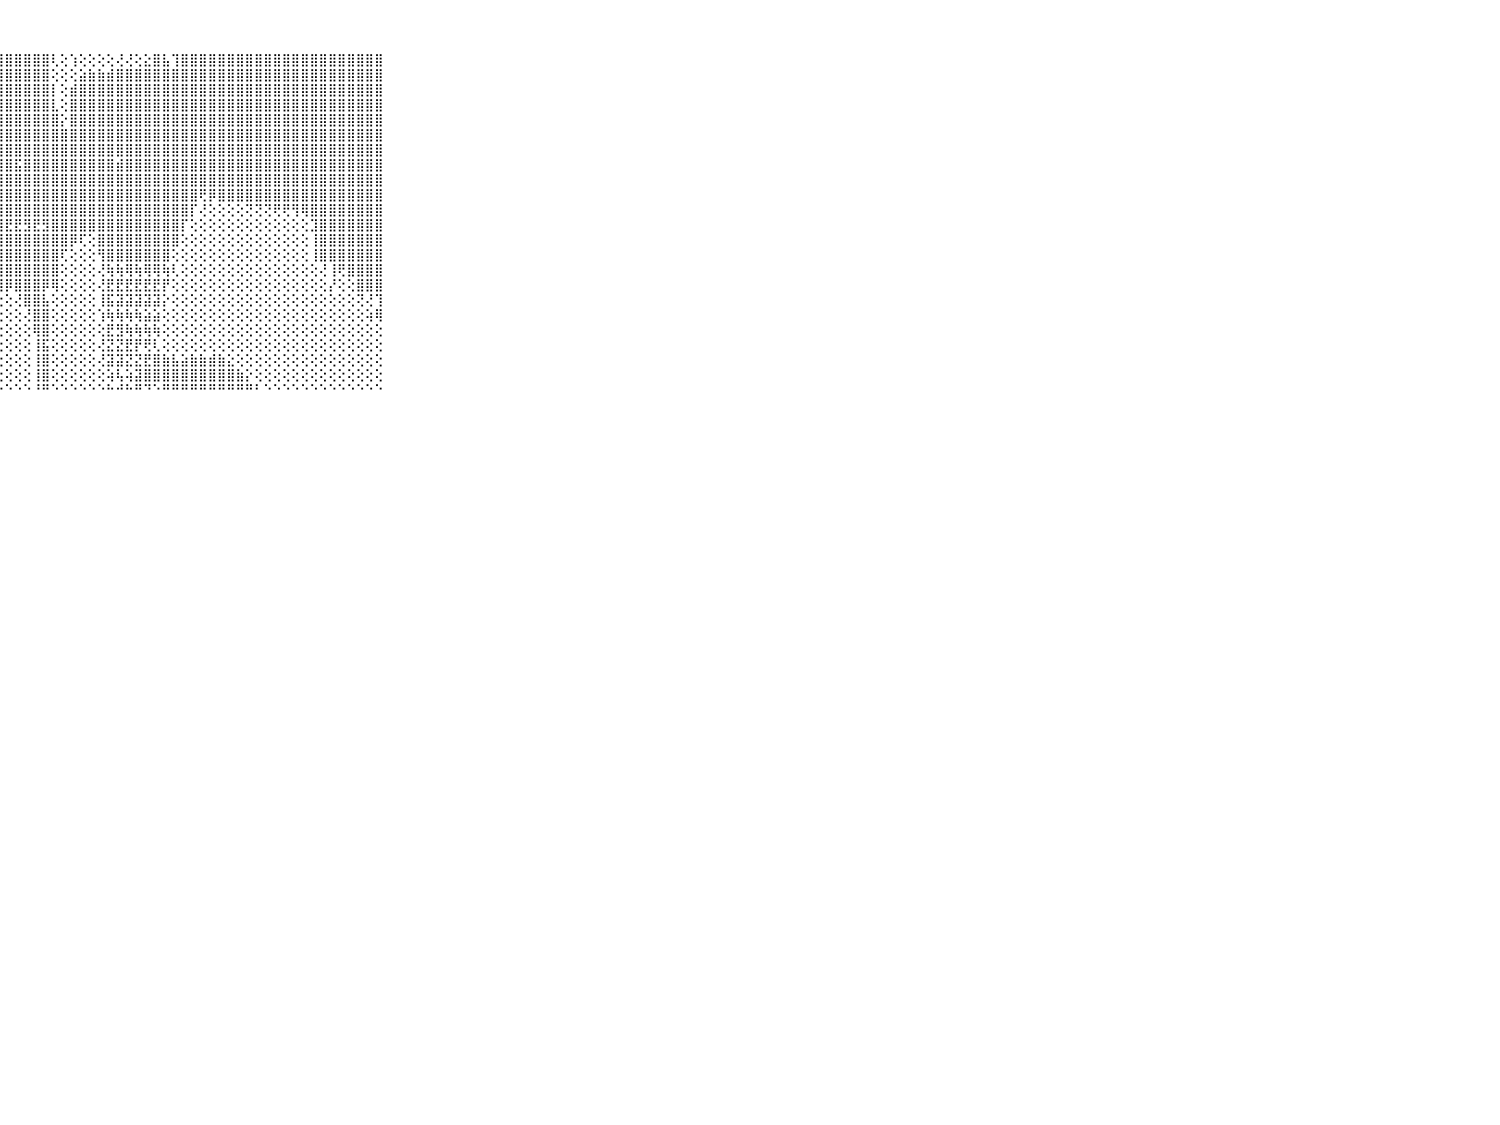

⠀⠀⠀⠀⠀⠀⠀⠀⠀⠀⠀⣿⣿⣿⣿⣿⣿⣿⣿⣿⣿⣿⣿⣿⣿⣿⣿⣿⣿⣿⣿⣿⣿⢇⢕⢱⢕⢕⢕⢕⢜⢜⢕⣕⣿⣧⢹⣿⣿⣿⣿⣿⣿⣿⣿⣿⣿⣿⣿⣿⣿⣿⣿⣿⣿⣿⣿⣿⣿⠀⠀⠀⠀⠀⠀⠀⠀⠀⠀⠀⠀
⠀⠀⠀⠀⠀⠀⠀⠀⠀⠀⠀⣿⣿⣿⣿⣿⣿⣿⣿⣿⣿⣿⣿⣿⣿⣿⣿⣿⣿⣿⣿⣿⣿⢕⢕⢕⣵⣷⣷⣾⣿⣿⣿⣿⣿⣿⣿⣿⣿⣿⣿⣿⣿⣿⣿⣿⣿⣿⣿⣿⣿⣿⣿⣿⣿⣿⣿⣿⣿⠀⠀⠀⠀⠀⠀⠀⠀⠀⠀⠀⠀
⠀⠀⠀⠀⠀⠀⠀⠀⠀⠀⠀⣿⣿⣿⣿⣿⣿⣿⣿⣿⣿⣿⣿⣿⣿⣿⣿⣿⣿⣿⣿⣿⣿⡇⢕⣾⣿⣿⣿⣿⣿⣿⣿⣿⣿⣿⣿⣿⣿⣿⣿⣿⣿⣿⣿⣿⣿⣿⣿⣿⣿⣿⣿⣿⣿⣿⣿⣿⣿⠀⠀⠀⠀⠀⠀⠀⠀⠀⠀⠀⠀
⠀⠀⠀⠀⠀⠀⠀⠀⠀⠀⠀⣿⣿⣿⣿⣿⣿⣿⣿⣿⣿⣿⣿⣿⣿⣿⣿⣿⣿⣿⣿⣿⣿⣇⢕⣿⣿⣿⣿⣿⣿⣿⣿⣿⣿⣿⣿⣿⣿⣿⣿⣿⣿⣿⣿⣿⣿⣿⣿⣿⣿⣿⣿⣿⣿⣿⣿⣿⣿⠀⠀⠀⠀⠀⠀⠀⠀⠀⠀⠀⠀
⠀⠀⠀⠀⠀⠀⠀⠀⠀⠀⠀⣿⣿⣿⣿⣿⣿⣿⣿⣿⣿⣿⣿⣿⣿⣿⣿⣿⣿⣿⣿⣿⣿⣿⡕⣿⣿⣿⣿⣿⣿⣿⣿⣿⣿⣿⣿⣿⣿⣿⣿⣿⣿⣿⣿⣿⣿⣿⣿⣿⣿⣿⣿⣿⣿⣿⣿⣿⣿⠀⠀⠀⠀⠀⠀⠀⠀⠀⠀⠀⠀
⠀⠀⠀⠀⠀⠀⠀⠀⠀⠀⠀⣿⣿⣿⣿⣿⣿⣿⣿⣿⣿⣿⣿⣿⣿⣿⣿⣿⣿⣿⣿⣿⣿⣿⣿⣿⣿⣿⣿⣿⣿⣿⣿⣿⣿⣿⣿⣿⣿⣿⣿⣿⣿⣿⣿⣿⣿⣿⣿⣿⣿⣿⣿⣿⣿⣿⣿⣿⣿⠀⠀⠀⠀⠀⠀⠀⠀⠀⠀⠀⠀
⠀⠀⠀⠀⠀⠀⠀⠀⠀⠀⠀⣿⣿⣿⣿⣿⣿⣿⣿⣿⣿⣿⣿⣿⣿⣿⣿⣿⣿⣿⣿⣿⣿⣿⣿⣿⣿⣿⣿⣿⣿⣿⣿⣿⣿⣿⣿⣿⣿⣿⣿⣿⣿⣿⣿⣿⣿⣿⣿⣿⣿⣿⣿⣿⣿⣿⣿⣿⣿⠀⠀⠀⠀⠀⠀⠀⠀⠀⠀⠀⠀
⠀⠀⠀⠀⠀⠀⠀⠀⠀⠀⠀⣿⣿⣿⣿⣿⣿⣿⣿⣿⣿⣿⣿⣿⣿⣿⣿⣿⣿⣯⣿⣿⣿⣿⣿⣿⣿⣿⣿⣿⣾⣿⣿⣿⣿⣿⣿⣿⣿⣿⣿⣿⣿⣿⣿⣿⣿⣿⣿⣿⣿⣿⣿⣿⣿⣿⣿⣿⣿⠀⠀⠀⠀⠀⠀⠀⠀⠀⠀⠀⠀
⠀⠀⠀⠀⠀⠀⠀⠀⠀⠀⠀⣿⣿⣿⣿⣿⣿⣿⣿⣿⣿⣿⣿⣿⣿⣿⣿⣿⣿⣿⣿⣿⣿⣿⣿⣿⣿⣿⣿⣿⣿⣿⣿⣿⣿⣿⣿⣿⣿⣿⣿⣿⣿⣿⣿⣿⣿⣿⣿⣿⣿⣿⣿⣿⣿⣿⣿⣿⣿⠀⠀⠀⠀⠀⠀⠀⠀⠀⠀⠀⠀
⠀⠀⠀⠀⠀⠀⠀⠀⠀⠀⠀⣿⣿⣿⣿⣿⣿⣿⣿⣿⣿⣿⣿⣿⣿⣿⣿⣿⣿⣿⣿⣿⣿⣿⣿⣿⣿⣿⣿⣿⣿⣿⣿⣿⣿⣿⣿⣿⣿⢟⡿⣿⣿⣿⣿⣿⣿⣿⣿⣿⣿⣿⣿⣿⣿⣿⣿⣿⣿⠀⠀⠀⠀⠀⠀⠀⠀⠀⠀⠀⠀
⠀⠀⠀⠀⠀⠀⠀⠀⠀⠀⠀⣿⣿⣿⣿⣿⣿⣿⣿⣿⣿⣿⣿⣿⣿⣿⣿⣿⣿⣿⣿⣿⣿⣿⣿⣿⣿⣿⣿⣿⣿⣿⣿⣿⣿⣿⣿⣿⡏⢜⢕⢕⢕⢕⢝⢝⢝⢟⢟⢻⢿⣿⣿⣿⣿⣿⣿⣿⣿⠀⠀⠀⠀⠀⠀⠀⠀⠀⠀⠀⠀
⠀⠀⠀⠀⠀⠀⠀⠀⠀⠀⠀⣿⣿⣿⣿⣿⣿⣿⣿⣿⣿⣿⣿⣿⣿⣿⣿⣿⣟⣟⣻⣟⣻⣿⣿⣿⣿⣿⣿⣿⣿⣿⣿⣿⣿⣿⣿⡏⢕⢕⢕⢕⢕⢕⢕⢕⢕⢕⢕⢕⢕⣹⣿⣿⣿⣿⣿⣿⣿⠀⠀⠀⠀⠀⠀⠀⠀⠀⠀⠀⠀
⠀⠀⠀⠀⠀⠀⠀⠀⠀⠀⠀⣿⣿⣿⣿⣿⣿⣿⣿⣿⣿⣿⣿⣿⣿⣿⣿⣿⣿⣿⣿⣿⣿⣿⣿⡿⢏⢕⣿⣿⣿⣿⣿⣿⣿⣿⣿⢕⢕⢕⢕⢕⢕⢕⢕⢕⢕⢕⢕⢕⢕⢸⣿⣿⣿⣿⣿⣿⣿⠀⠀⠀⠀⠀⠀⠀⠀⠀⠀⠀⠀
⠀⠀⠀⠀⠀⠀⠀⠀⠀⠀⠀⣿⣿⣿⣿⣿⣿⣿⣿⣿⣿⣿⣿⣿⣿⣿⣿⣿⣿⣿⣿⣿⣿⣿⢏⢕⢕⢕⢻⣿⣿⣿⣿⣿⣿⣿⢕⢕⢕⢕⢕⢕⢕⢕⢕⢕⢕⢕⢕⢕⢕⢸⣿⣿⣿⣿⣿⣿⣿⠀⠀⠀⠀⠀⠀⠀⠀⠀⠀⠀⠀
⠀⠀⠀⠀⠀⠀⠀⠀⠀⠀⠀⣿⣿⣿⣿⣿⣿⣿⣿⣿⣿⣿⣿⣿⣿⣿⣿⣿⣿⣿⣿⣿⣿⣿⢕⢕⢕⢕⢜⢷⢷⢿⢷⢿⢿⢷⢇⢕⢕⢕⢕⢕⢕⢕⢕⢕⢕⢕⢕⢕⢕⢕⢜⢸⢟⣿⣿⣿⣿⠀⠀⠀⠀⠀⠀⠀⠀⠀⠀⠀⠀
⠀⠀⠀⠀⠀⠀⠀⠀⠀⠀⠀⣿⣿⣿⣿⣿⣿⣿⣿⣿⣿⣿⣿⣿⣿⣿⣿⣿⡿⣿⣿⣿⡿⢿⢕⢕⢕⢕⢜⣟⣟⣟⣟⣟⣟⡟⢕⢕⢕⢕⢕⢕⢕⢕⢕⢕⢕⢕⢕⢕⢕⢕⢕⡜⢕⢕⣿⣿⣿⠀⠀⠀⠀⠀⠀⠀⠀⠀⠀⠀⠀
⠀⠀⠀⠀⠀⠀⠀⠀⠀⠀⠀⣿⣿⣿⣿⣿⣿⣿⣿⣿⣿⡿⢟⢕⢕⢕⢕⢕⢕⢜⣿⣿⣧⢕⢕⢕⢕⢕⢸⣯⣽⣽⣽⣽⣽⡕⢕⢕⢕⢕⢕⢕⢕⢕⢕⢕⢕⢕⢕⢕⢕⢕⢕⢕⢕⢕⢝⢜⢹⠀⠀⠀⠀⠀⠀⠀⠀⠀⠀⠀⠀
⠀⠀⠀⠀⠀⠀⠀⠀⠀⠀⠀⣿⣿⣿⣿⣿⣿⣿⣿⣿⣿⡇⢕⢕⢕⢕⢕⢕⢕⢕⢜⣿⣿⢕⢕⢕⢕⢕⢱⢷⢷⢷⢷⣵⣵⢕⢕⢕⢕⢕⢕⢕⢕⢕⢕⢕⢕⢕⢕⢕⢕⢕⢕⢕⢕⢕⢕⢵⢿⠀⠀⠀⠀⠀⠀⠀⠀⠀⠀⠀⠀
⠀⠀⠀⠀⠀⠀⠀⠀⠀⠀⠀⣿⣿⣿⣿⣿⣿⣿⣿⣿⣿⡕⢕⢕⢕⢕⢕⢕⢕⢕⢕⢿⣿⢕⢕⢕⢕⢕⢕⣟⣻⢷⢷⢷⢷⢕⢕⢕⢕⢕⢕⢕⢕⢕⢕⢕⢕⢕⢕⢕⢕⢕⢕⢕⢕⢕⢕⢕⢕⠀⠀⠀⠀⠀⠀⠀⠀⠀⠀⠀⠀
⠀⠀⠀⠀⠀⠀⠀⠀⠀⠀⠀⣿⣿⣿⣿⣿⣿⣿⣿⢿⣿⣧⢕⢕⢕⢕⢕⢕⢕⢕⢕⢸⣯⢕⢕⢕⢕⢕⢜⣝⣝⣟⡟⢟⢇⢕⢕⢕⢕⢕⢕⢕⢕⢕⢕⢕⢕⢕⢕⢕⢕⢕⢕⢕⢕⢕⢕⢕⢕⠀⠀⠀⠀⠀⠀⠀⠀⠀⠀⠀⠀
⠀⠀⠀⠀⠀⠀⠀⠀⠀⠀⠀⣿⣿⣿⣿⣿⣿⣿⣿⣿⣿⣟⢕⢕⢕⢕⢕⢕⢕⢕⢕⢸⣿⢕⢕⢕⢕⢕⢜⣽⣽⣝⣝⣟⣿⣷⣧⣵⣷⣷⣾⣷⣕⢕⢕⢕⢕⢕⢕⢕⢕⢕⢕⢕⢕⢕⢕⢕⢕⠀⠀⠀⠀⠀⠀⠀⠀⠀⠀⠀⠀
⠀⠀⠀⠀⠀⠀⠀⠀⠀⠀⠀⢹⣿⣿⣿⣿⣿⣿⣿⢟⢿⣿⢕⢕⢕⢕⢕⢕⢕⢕⢕⢸⣿⢕⢕⢕⢕⢕⢕⢵⢧⢵⣽⣿⣿⣿⣿⣿⣿⣿⣿⣿⣿⣷⡕⢕⢕⢕⢕⢕⢕⢕⢕⢕⢕⢕⢕⢕⢕⠀⠀⠀⠀⠀⠀⠀⠀⠀⠀⠀⠀
⠀⠀⠀⠀⠀⠀⠀⠀⠀⠀⠀⠘⠛⠛⠛⠛⠛⠛⠛⠑⠘⠛⠑⠑⠑⠑⠑⠑⠑⠑⠑⠘⠛⠑⠑⠑⠑⠑⠑⠓⠚⠓⠛⠙⠑⠛⠛⠛⠛⠛⠛⠛⠛⠛⠛⠃⠑⠑⠑⠑⠑⠑⠑⠑⠑⠑⠑⠑⠑⠀⠀⠀⠀⠀⠀⠀⠀⠀⠀⠀⠀